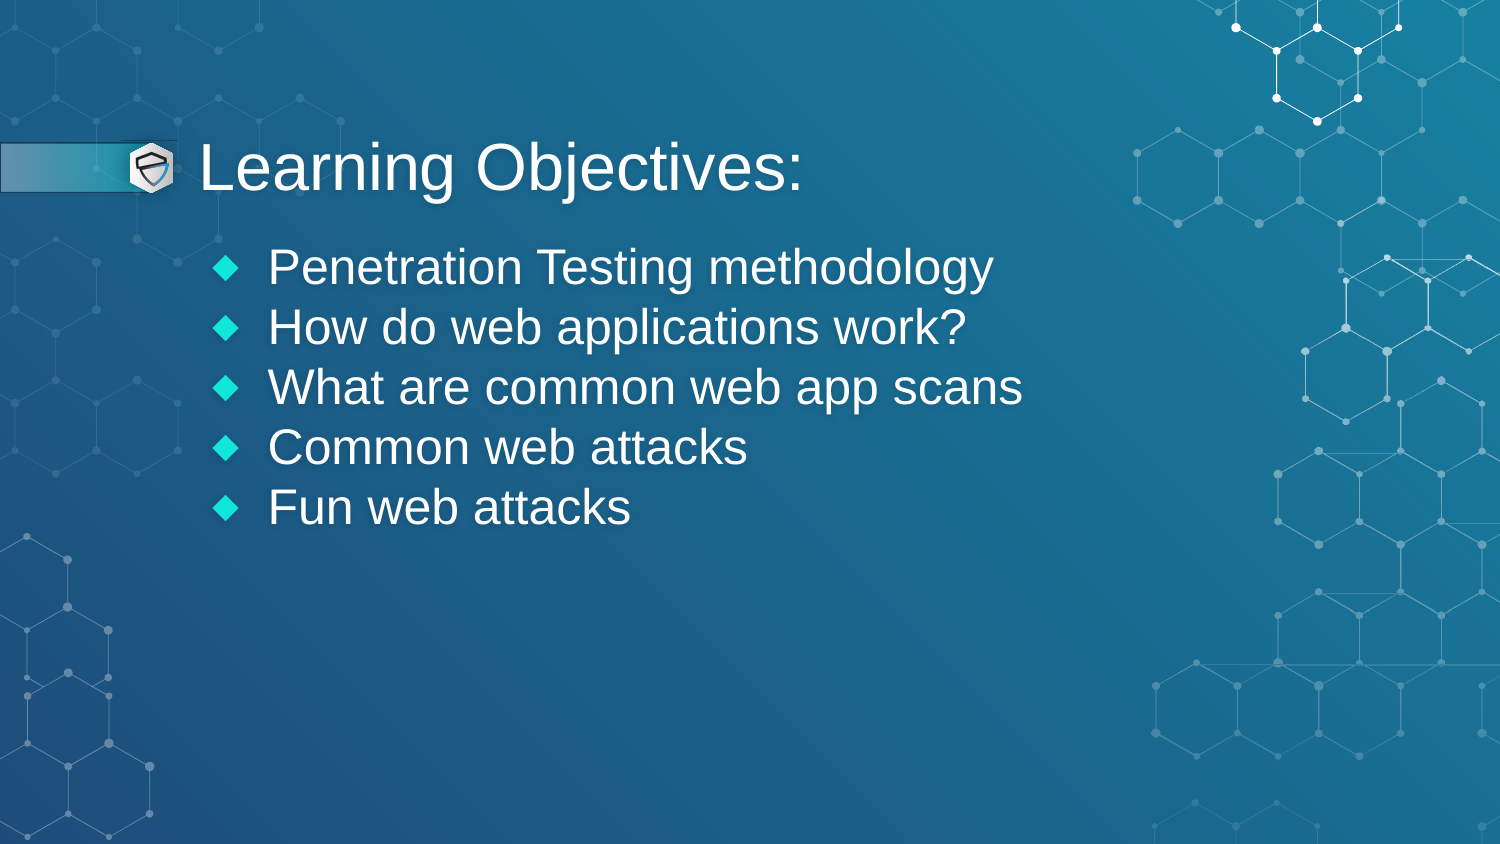

# Learning Objectives:
Penetration Testing methodology
How do web applications work?
What are common web app scans
Common web attacks
Fun web attacks